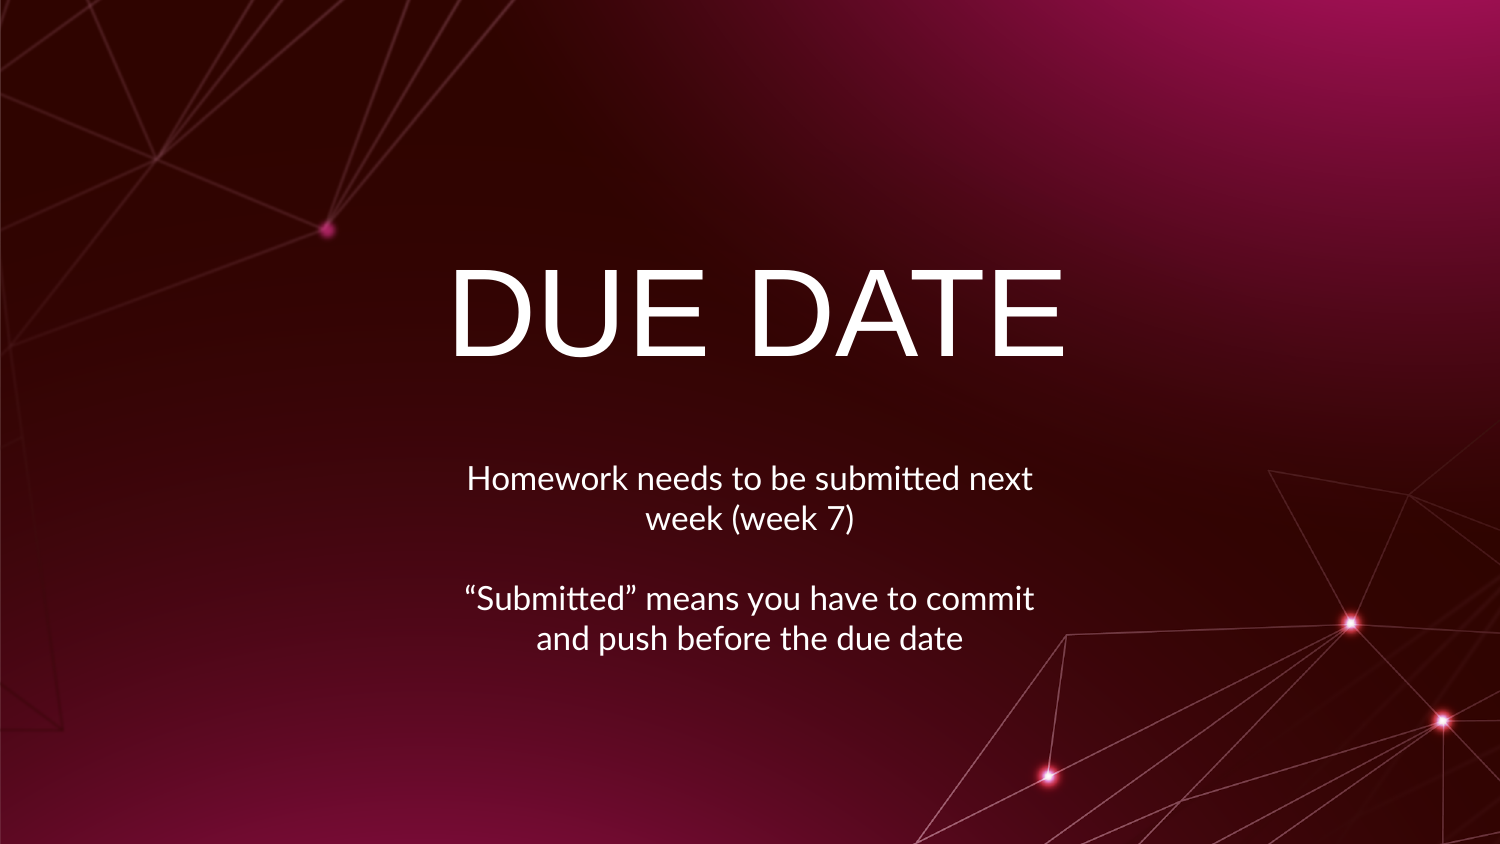

# DUE DATE
Homework needs to be submitted next week (week 7)
“Submitted” means you have to commit and push before the due date